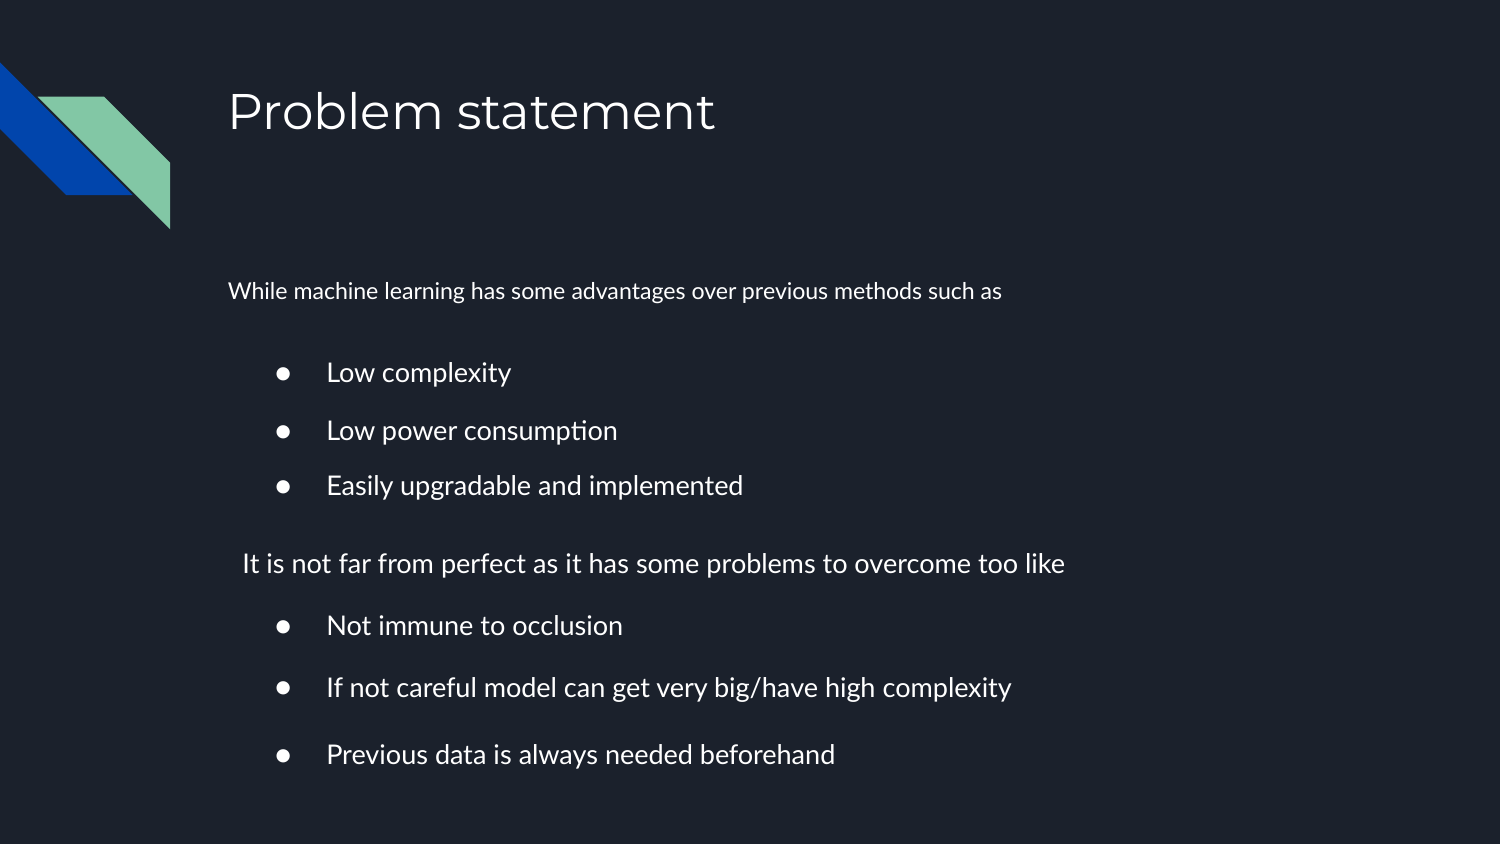

# Problem statement
While machine learning has some advantages over previous methods such as
Low complexity
Low power consumption
Easily upgradable and implemented
It is not far from perfect as it has some problems to overcome too like
Not immune to occlusion
If not careful model can get very big/have high complexity
Previous data is always needed beforehand